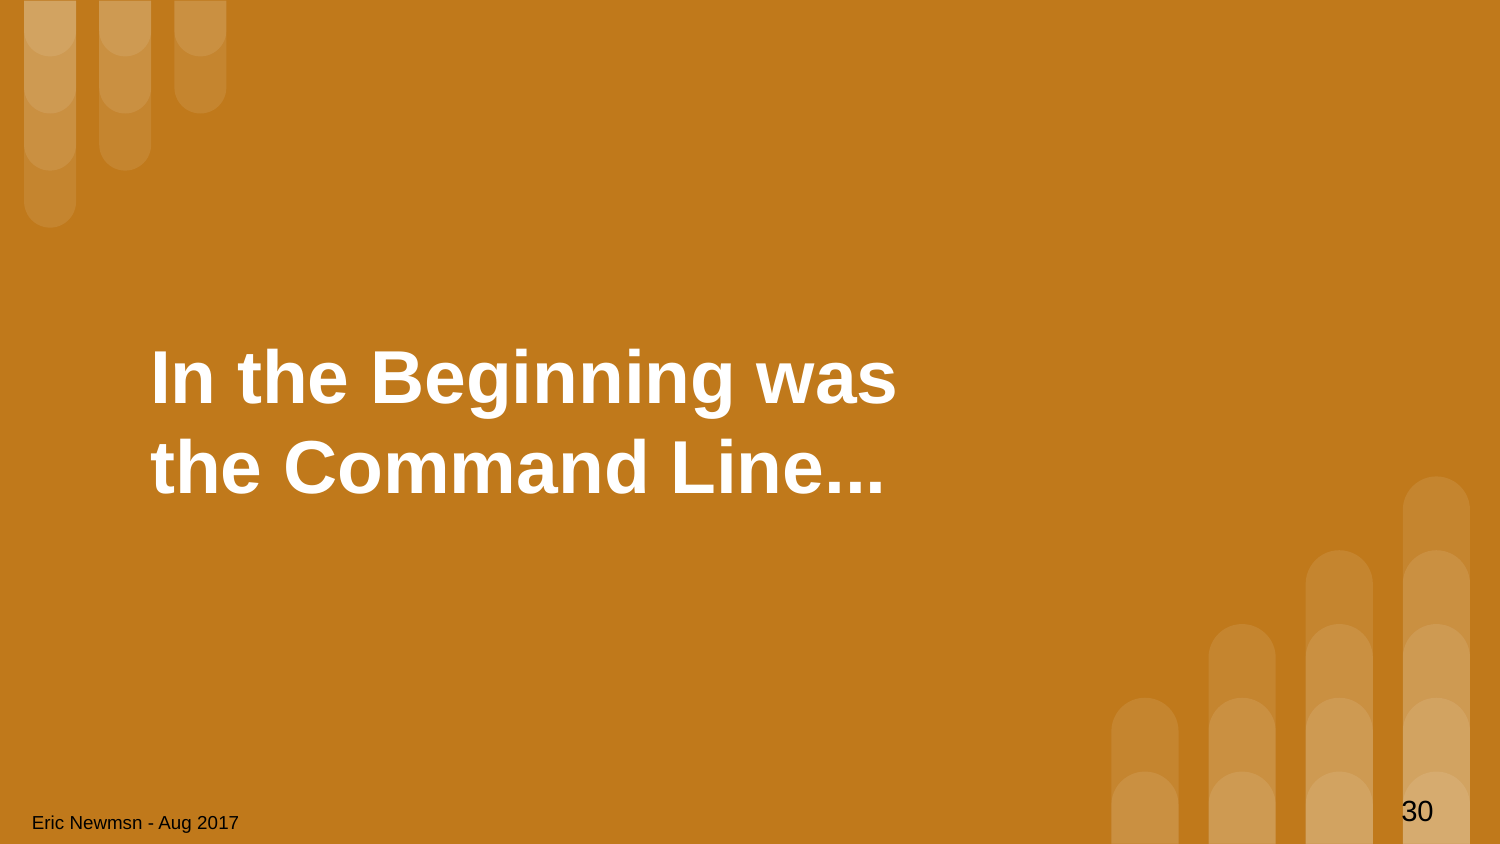

# In the Beginning was
the Command Line...
30